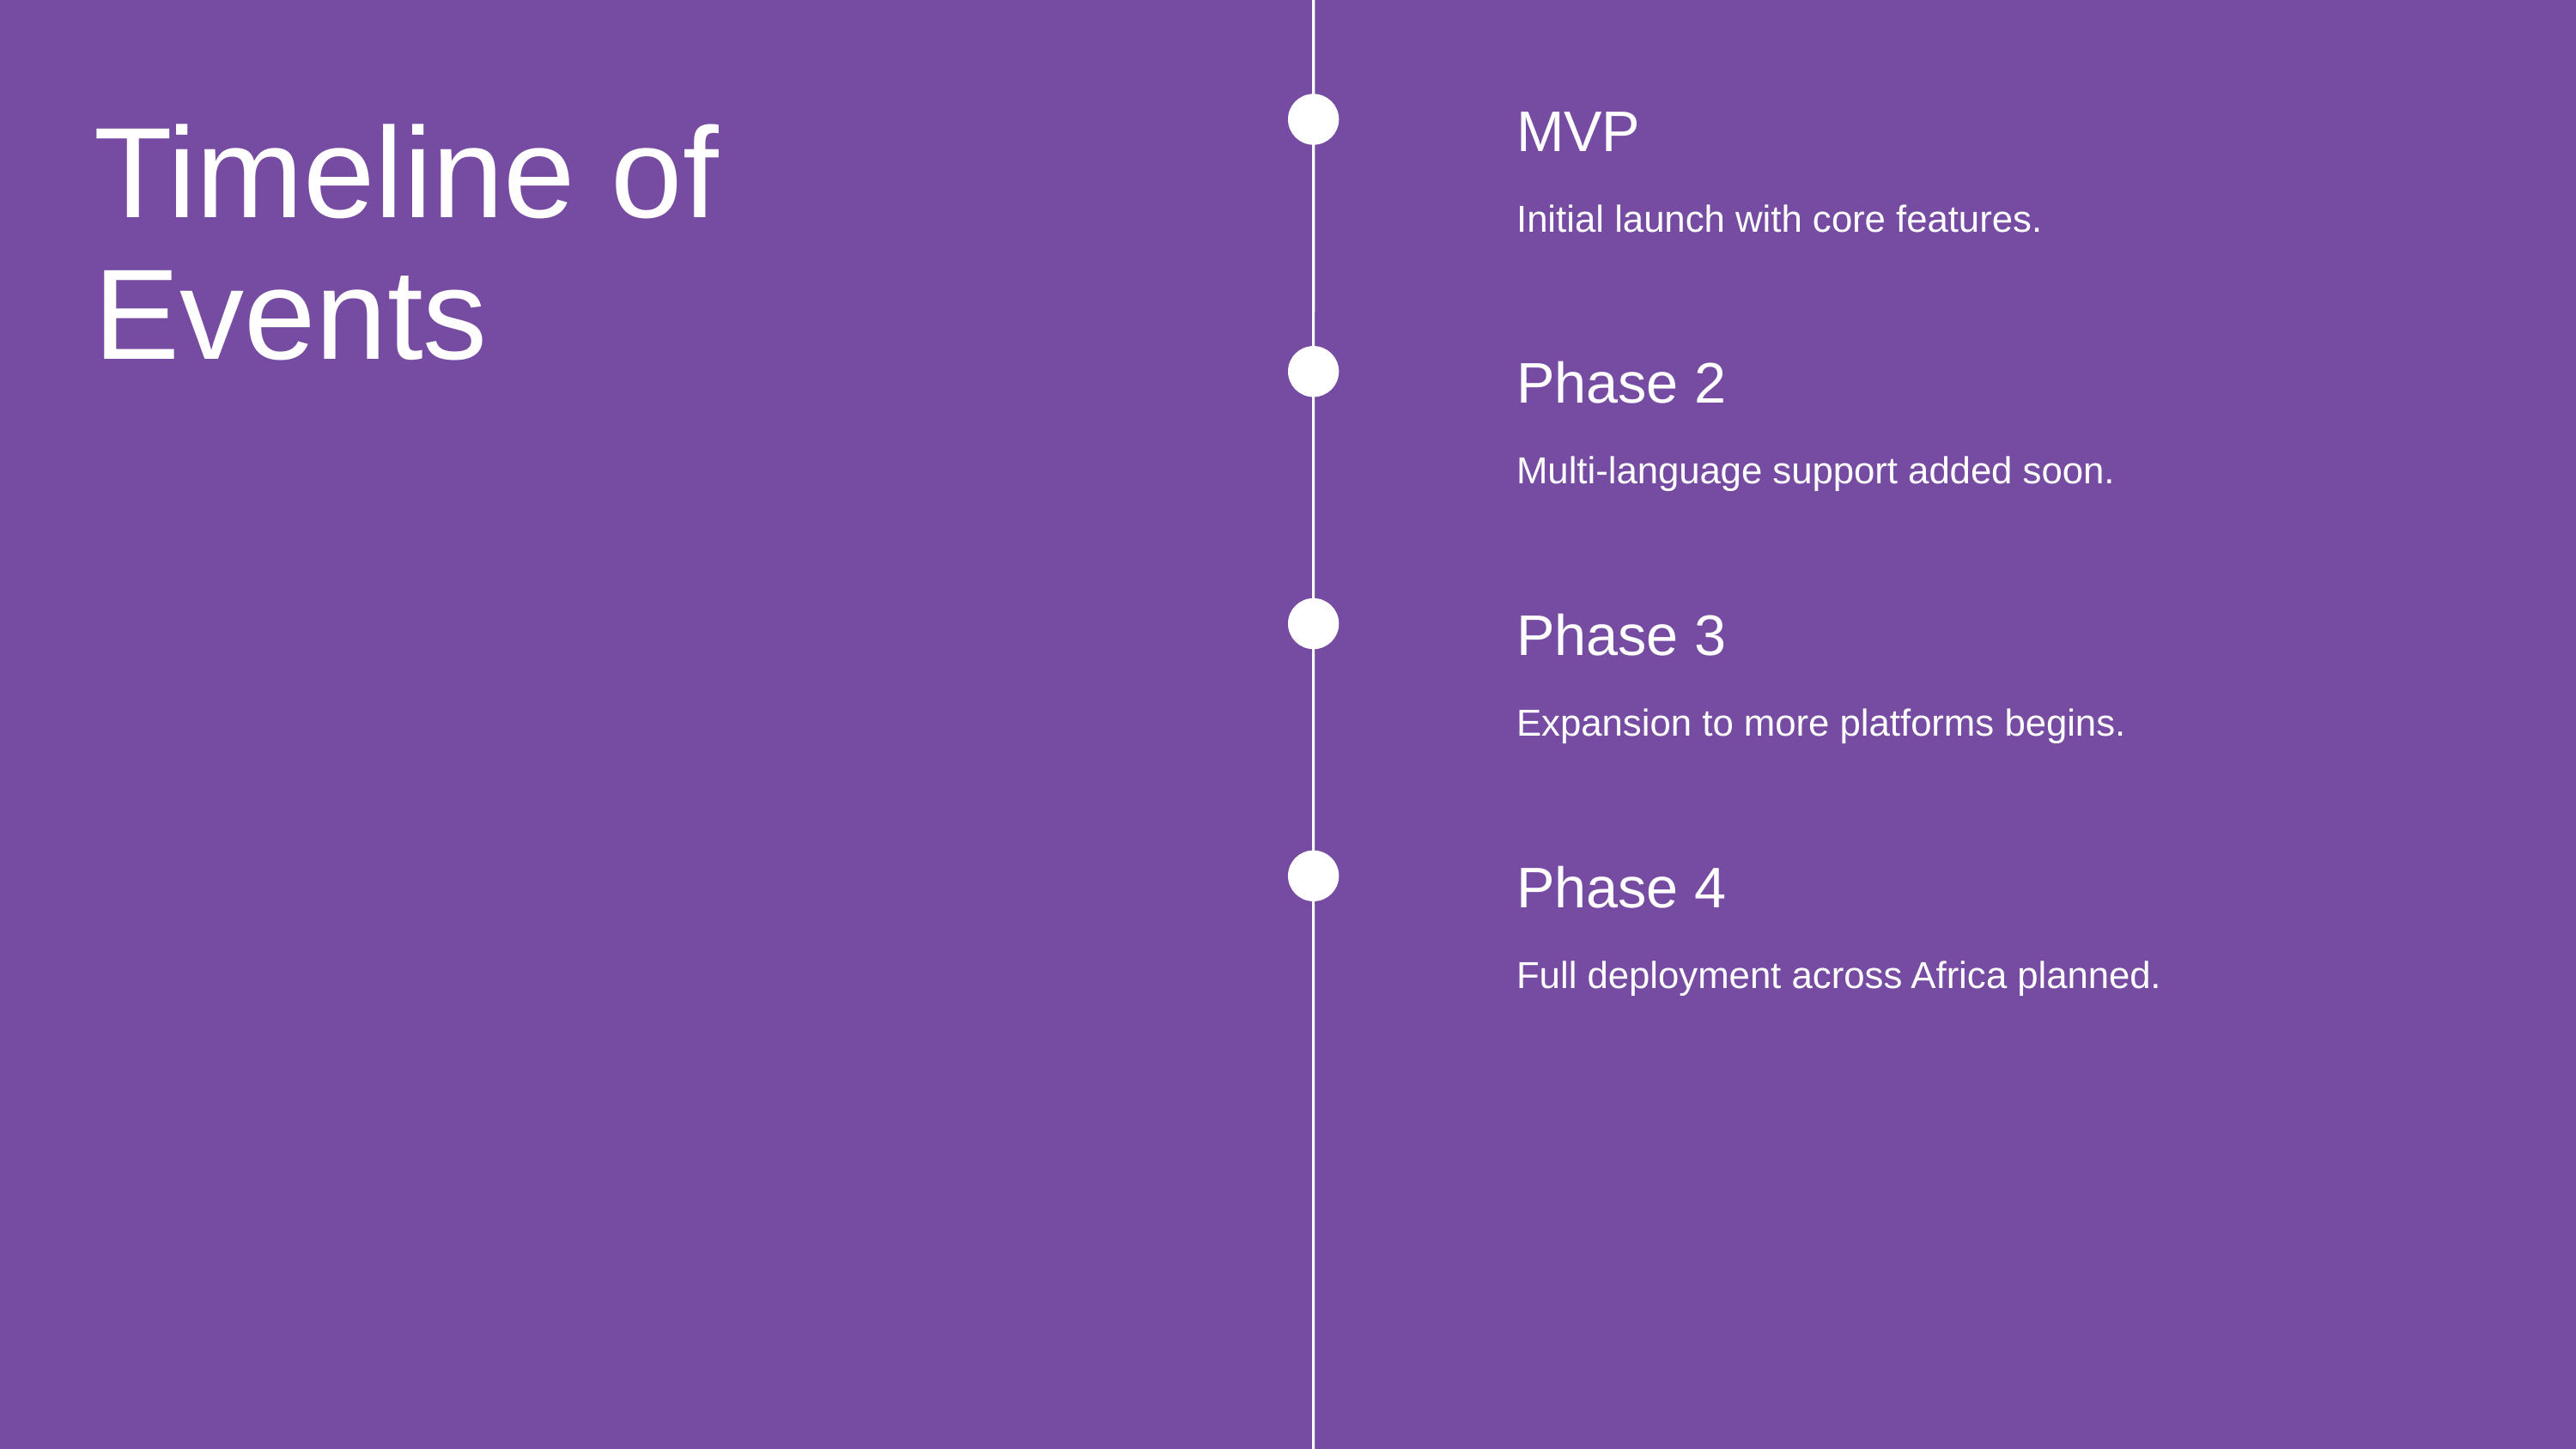

MVP
Initial launch with core features.
Timeline of Events

Phase 2
Multi-language support added soon.

Phase 3
Expansion to more platforms begins.
Phase 4
Full deployment across Africa planned.